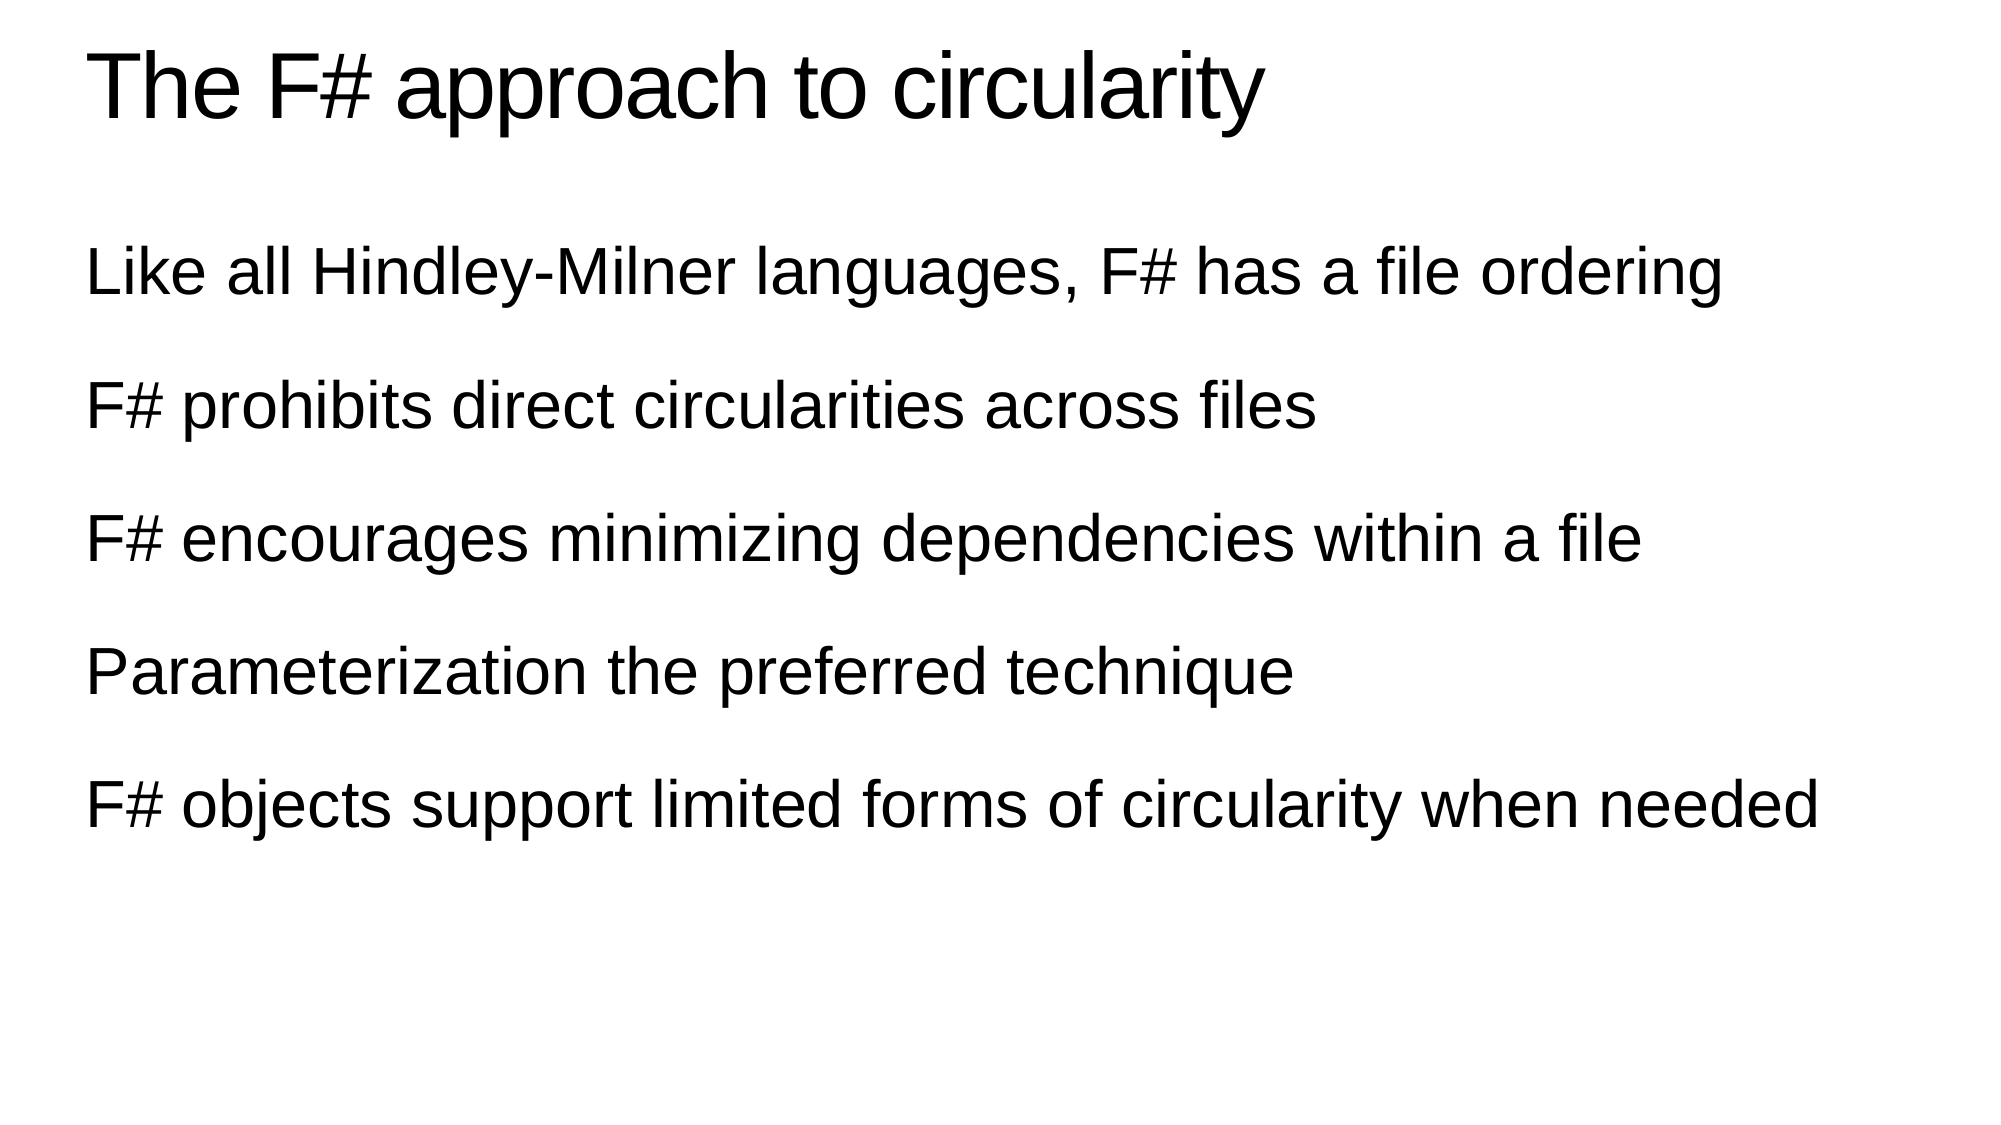

# The F# approach to circularity
Like all Hindley-Milner languages, F# has a file ordering

F# prohibits direct circularities across files

F# encourages minimizing dependencies within a file

Parameterization the preferred technique

F# objects support limited forms of circularity when needed